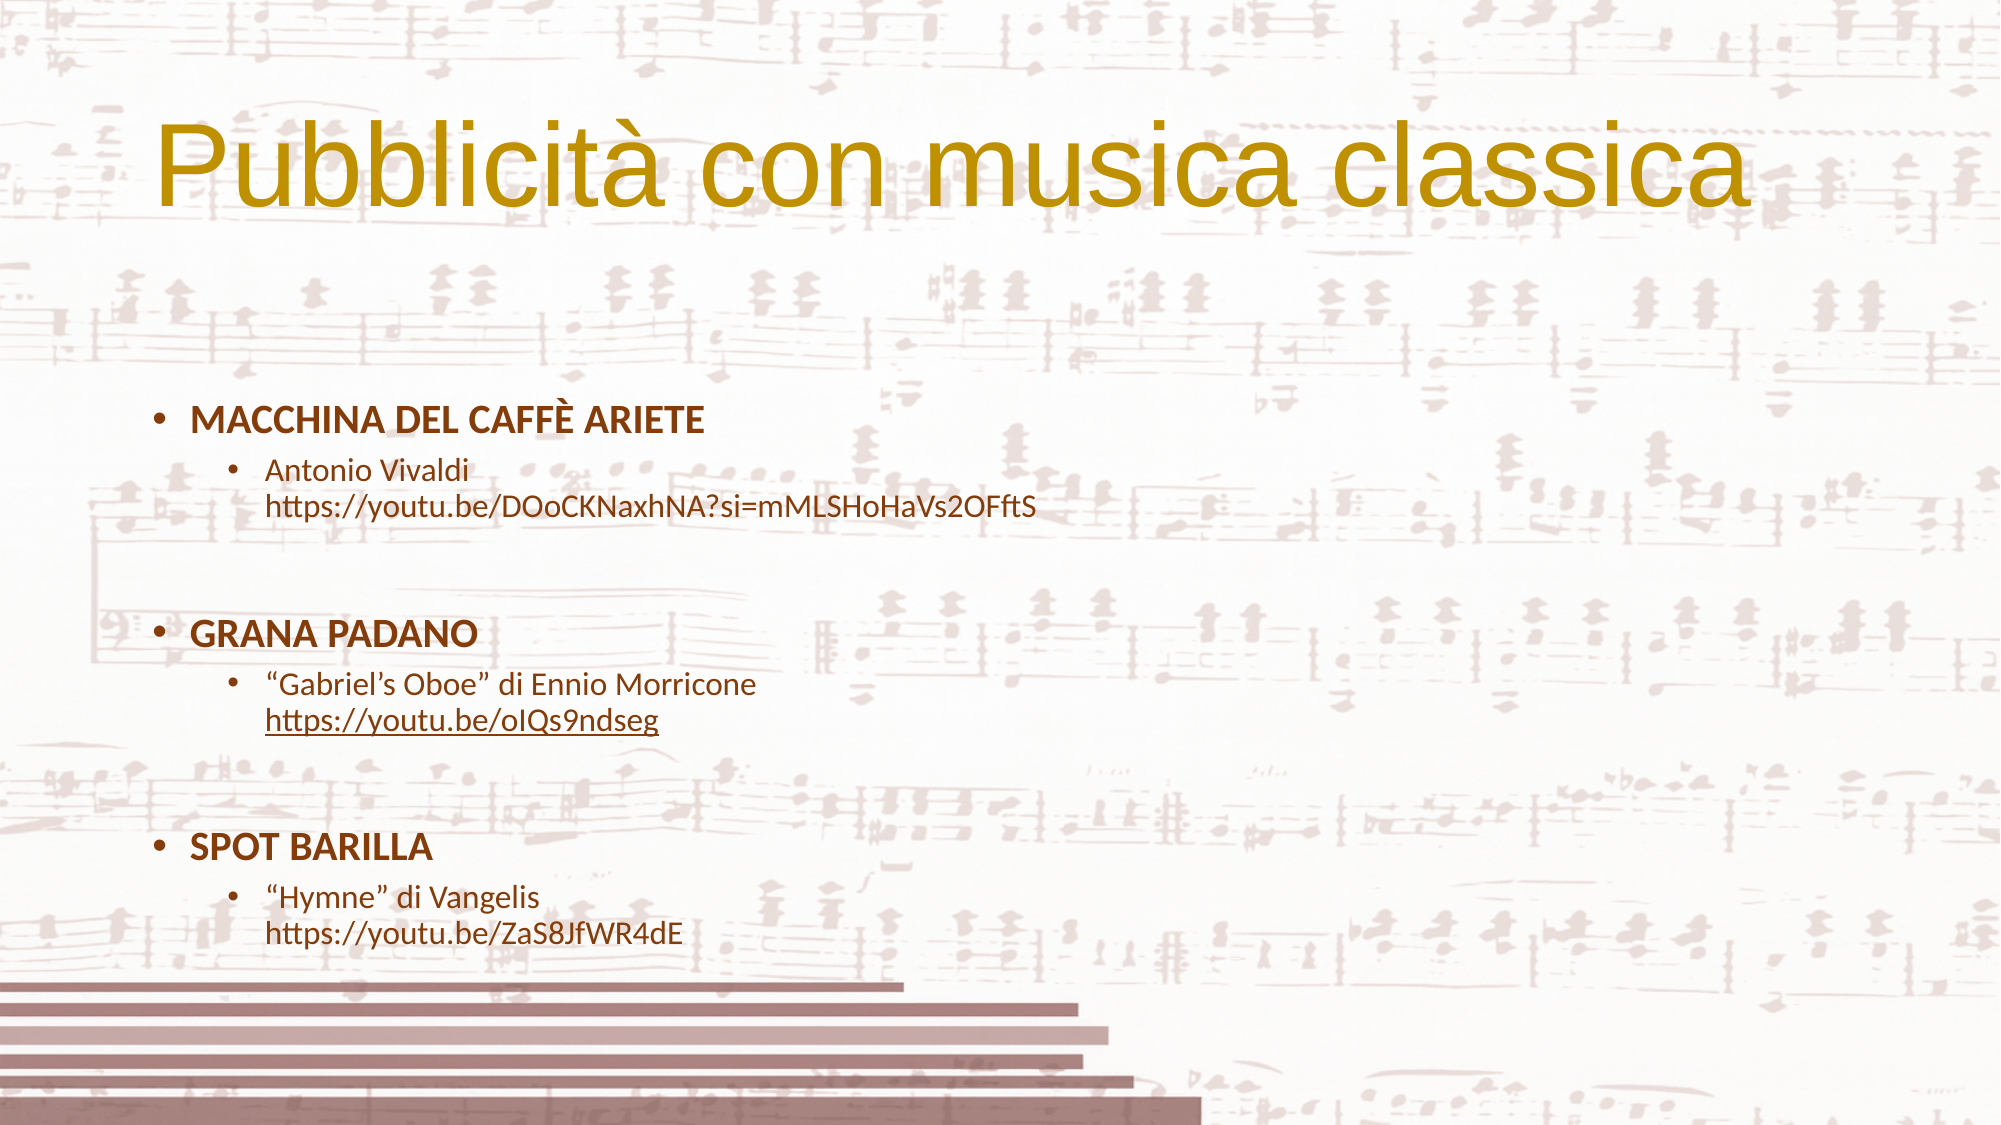

# Pubblicità con musica classica

MACCHINA DEL CAFFÈ ARIETE
Antonio Vivaldi
https://youtu.be/DOoCKNaxhNA?si=mMLSHoHaVs2OFftS

GRANA PADANO
“Gabriel’s Oboe” di Ennio Morricone
https://youtu.be/oIQs9ndseg

SPOT BARILLA
“Hymne” di Vangelis
https://youtu.be/ZaS8JfWR4dE